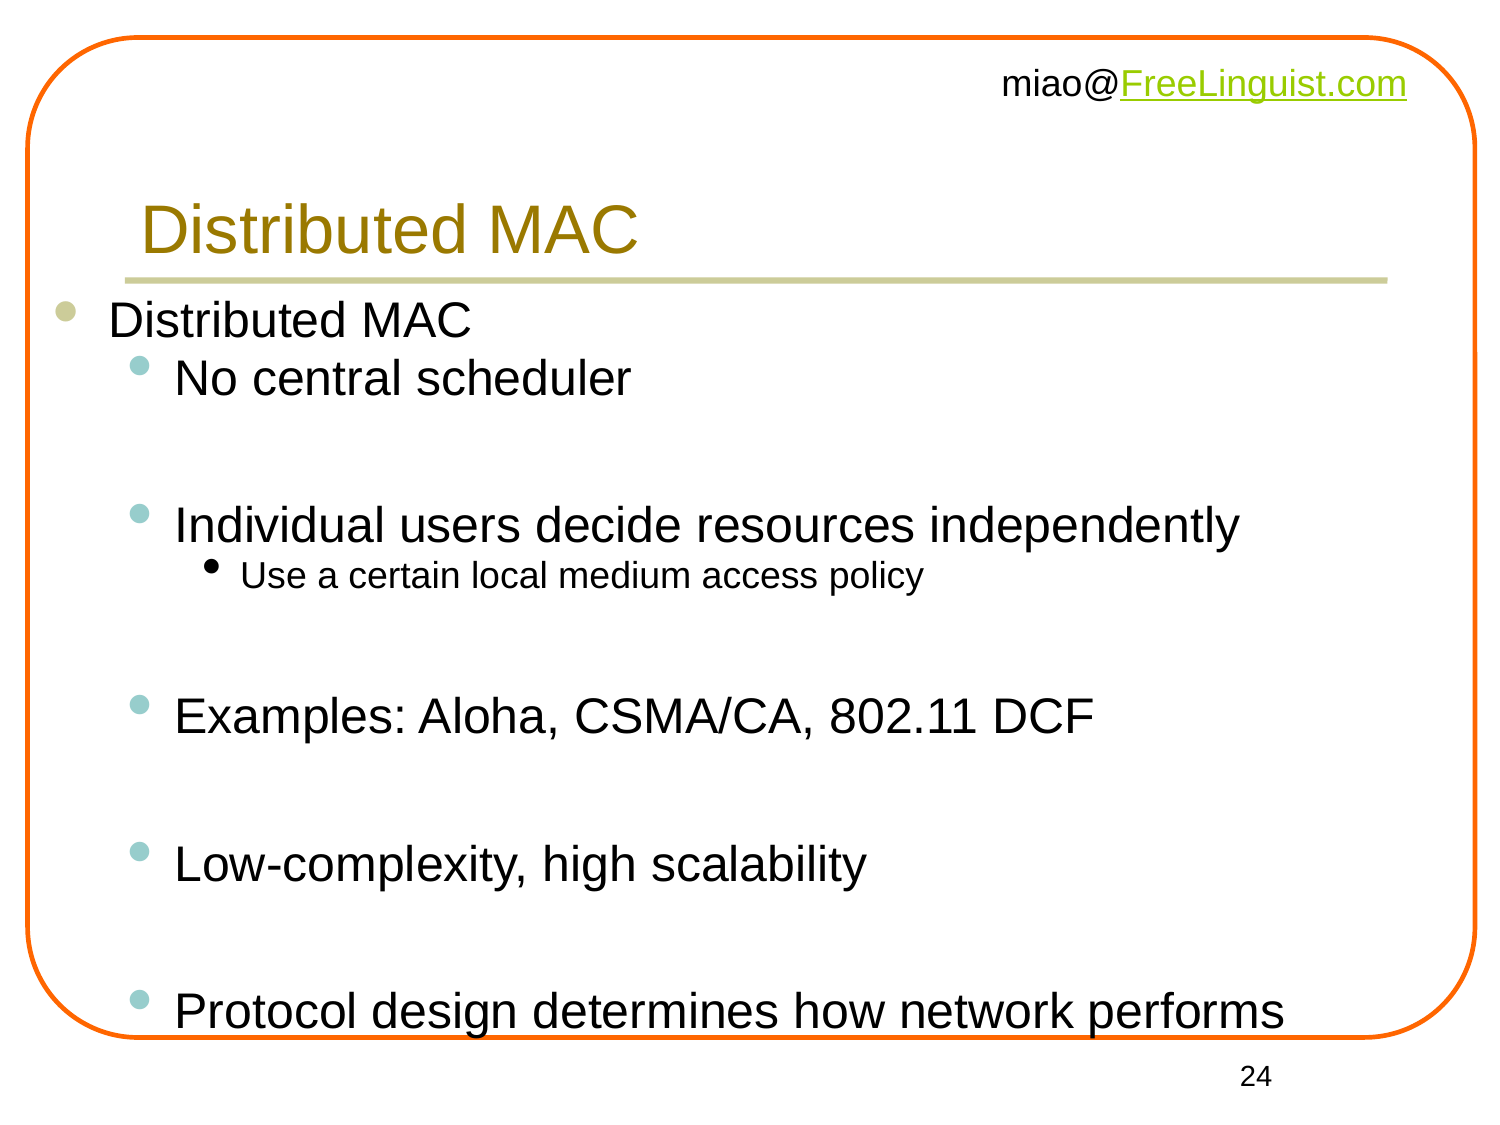

# Distributed MAC
Distributed MAC
No central scheduler

Individual users decide resources independently
Use a certain local medium access policy

Examples: Aloha, CSMA/CA, 802.11 DCF

Low-complexity, high scalability

Protocol design determines how network performs
24